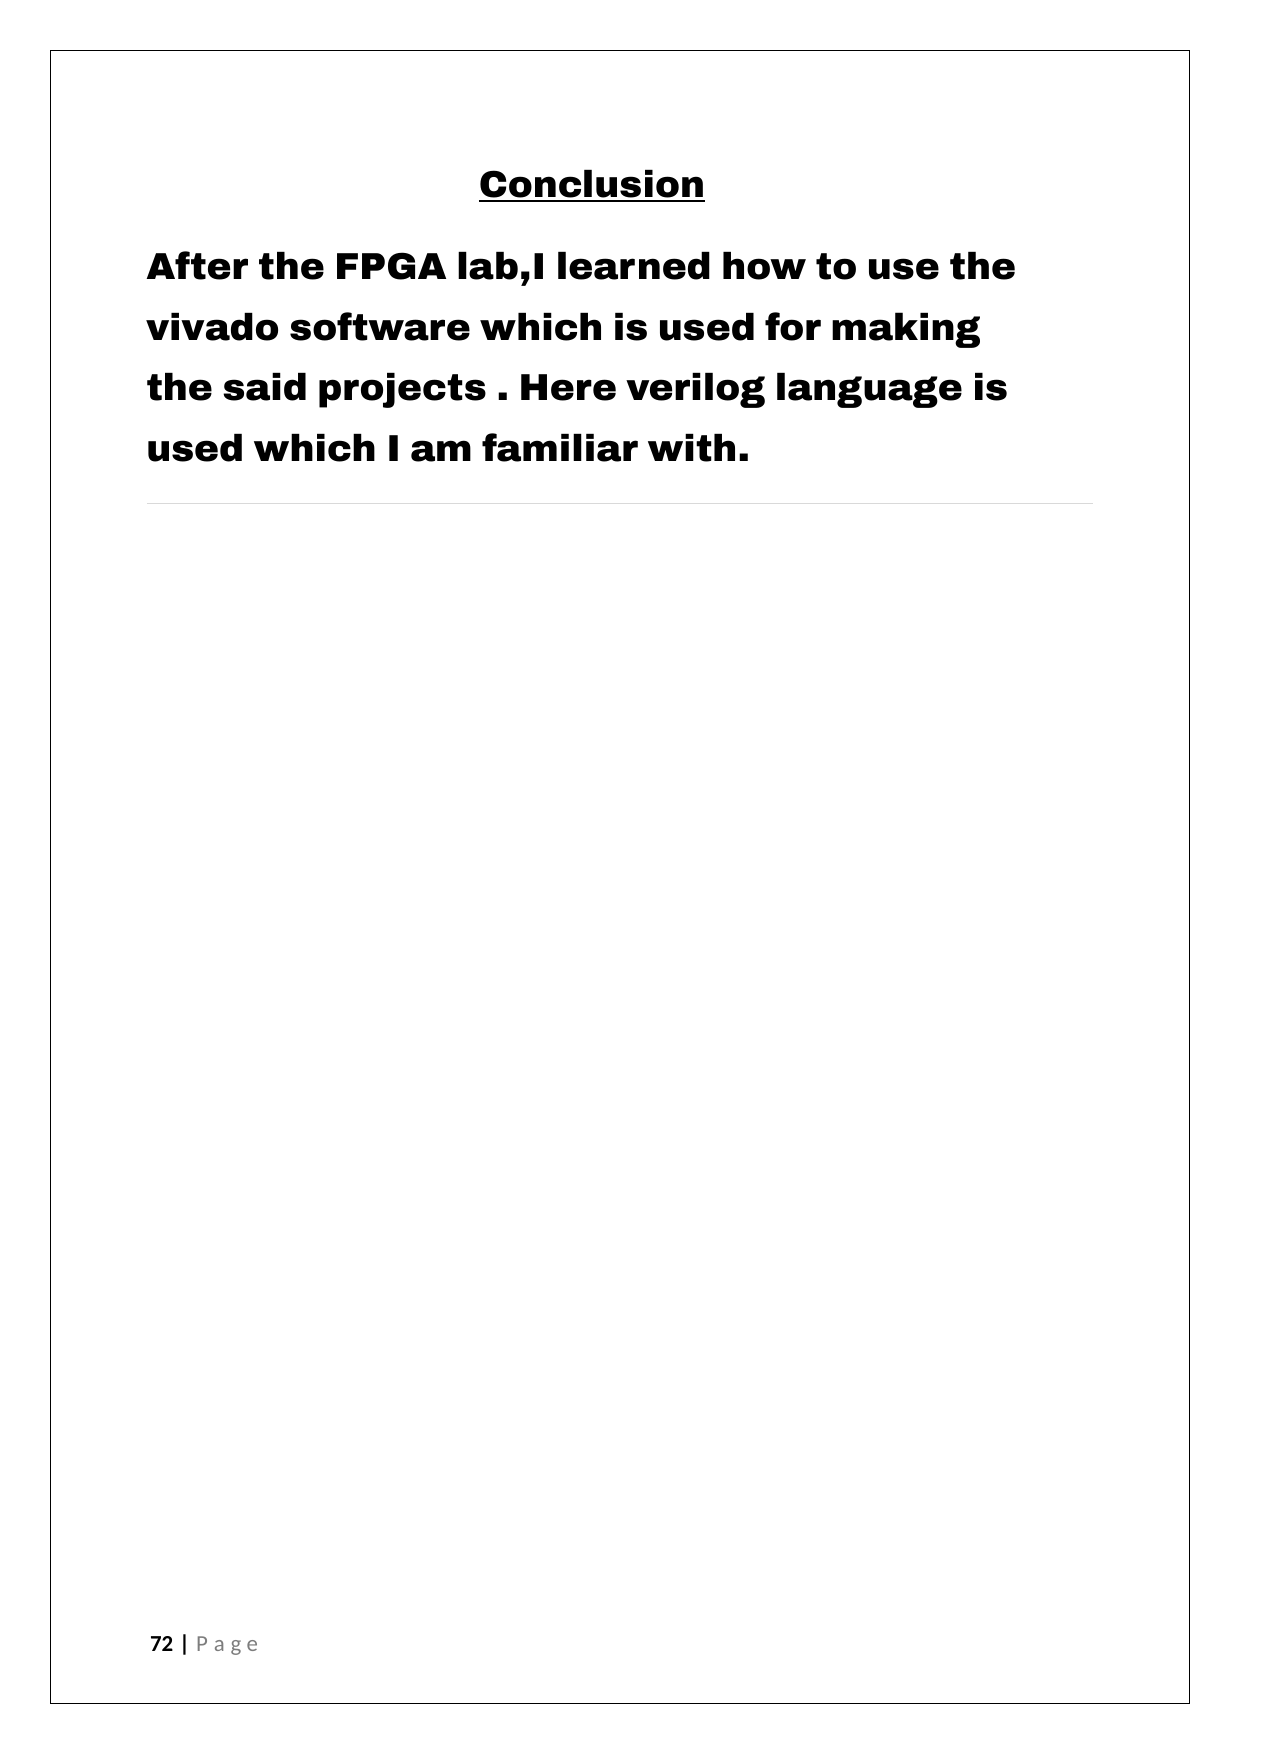

Conclusion
After the FPGA lab,I learned how to use the vivado software which is used for making the said projects . Here verilog language is used which I am familiar with.

72 | P a g e